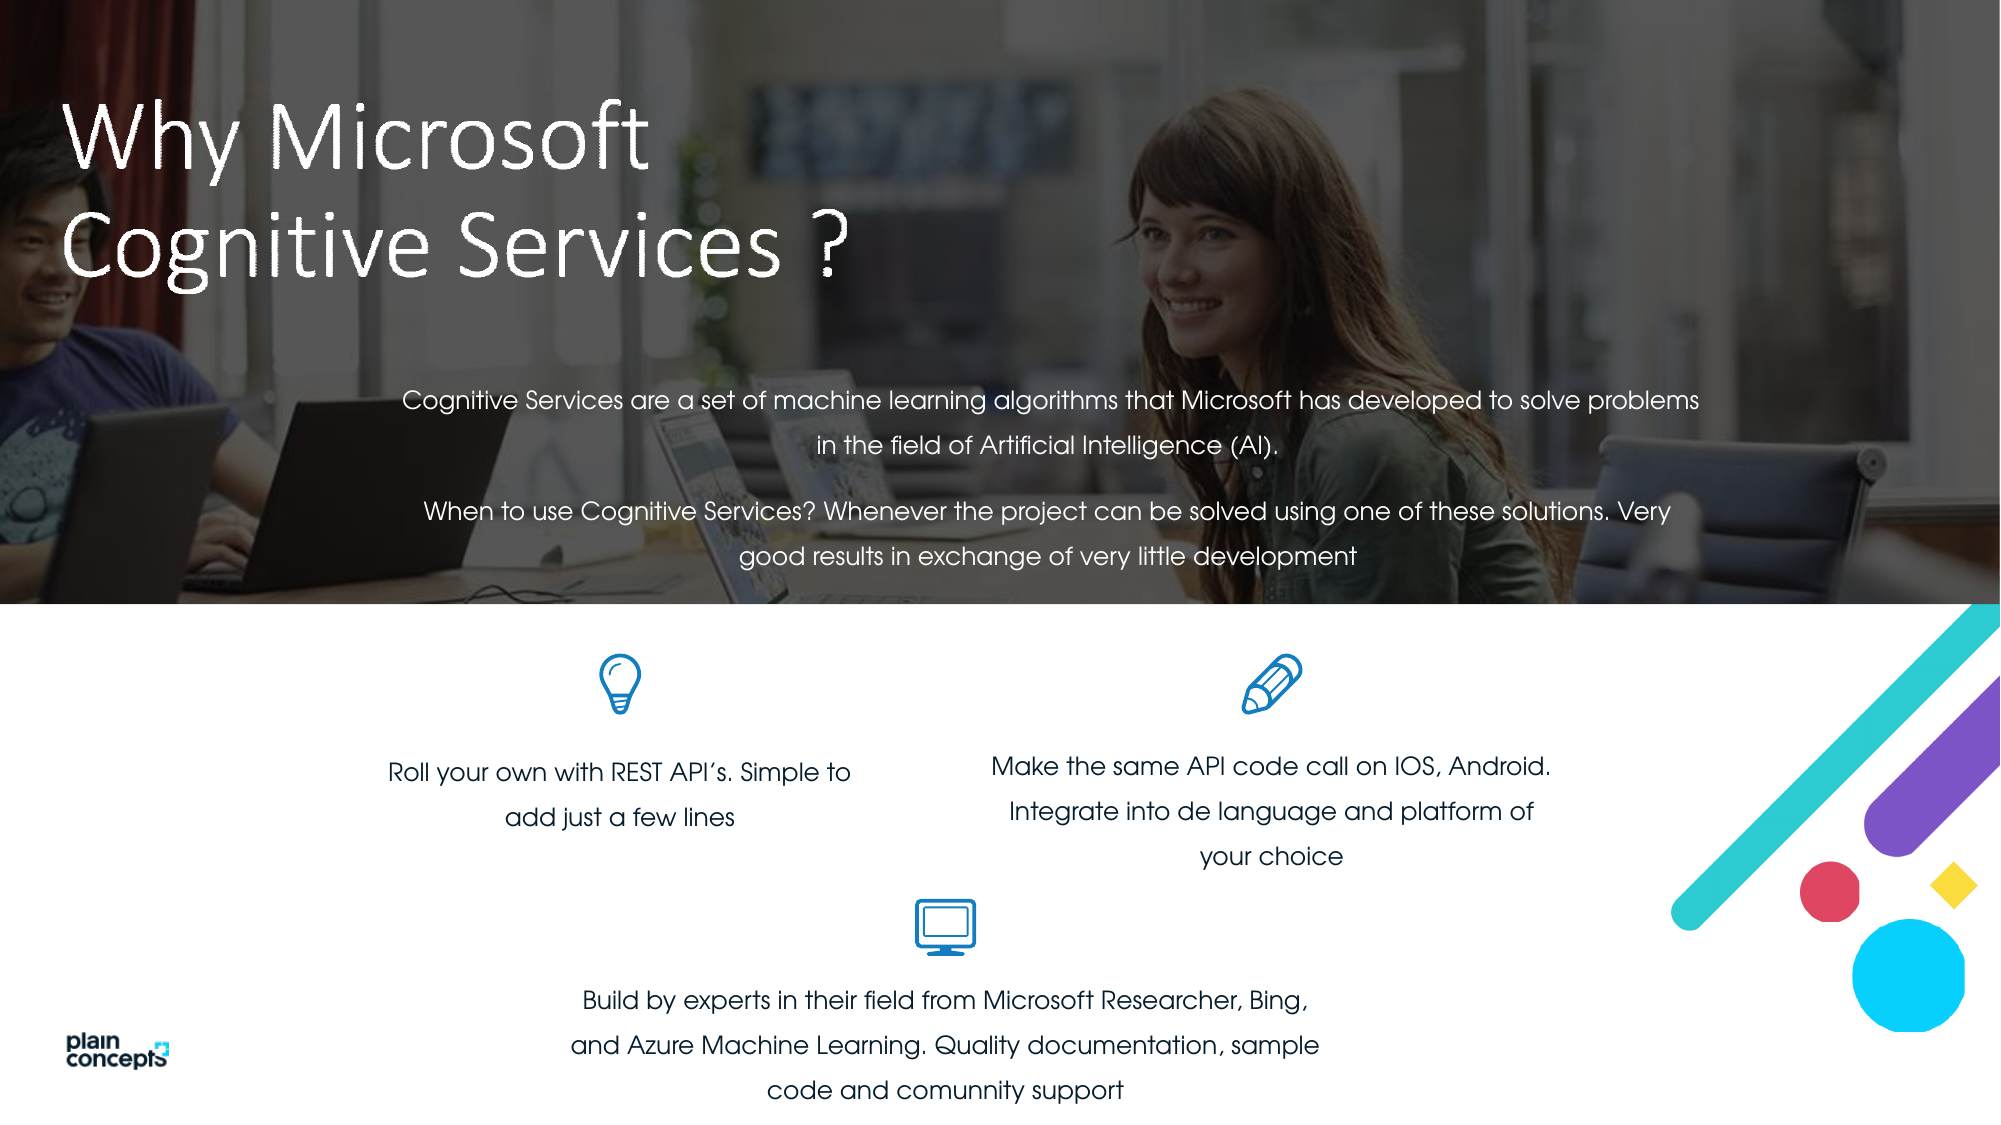

Cognitive Services are a set of machine learning algorithms that Microsoft has developed to solve problems in the field of Artificial Intelligence (AI).
When to use Cognitive Services? Whenever the project can be solved using one of these solutions. Very good results in exchange of very little development

Make the same API code call on IOS, Android. Integrate into de language and platform of your choice
Roll your own with REST API’s. Simple to add just a few lines

Build by experts in their field from Microsoft Researcher, Bing, and Azure Machine Learning. Quality documentation, sample code and comunnity support